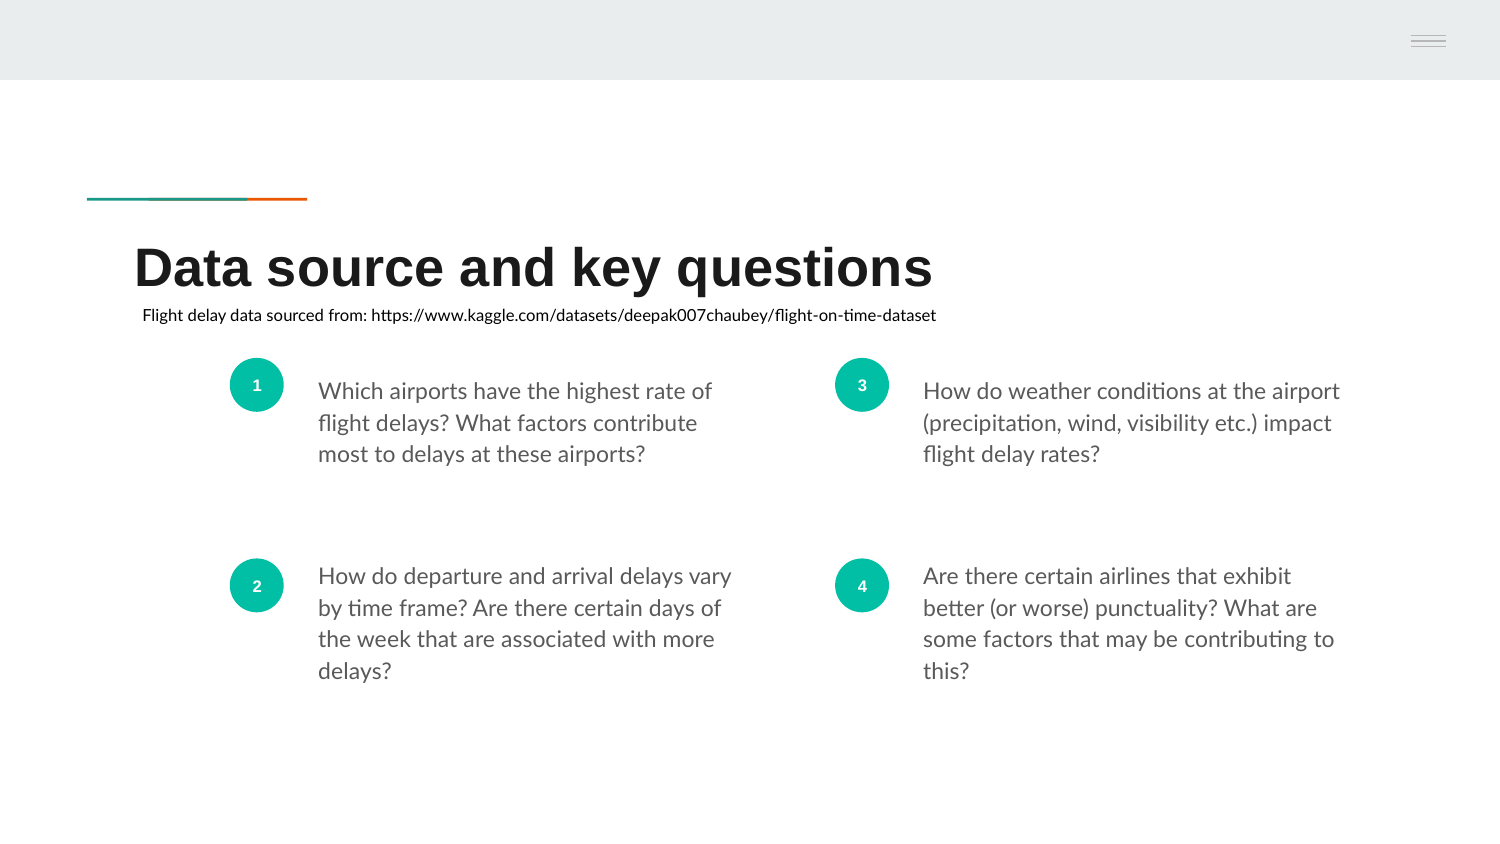

# Data source and key questions
Flight delay data sourced from: https://www.kaggle.com/datasets/deepak007chaubey/flight-on-time-dataset
1
Which airports have the highest rate of flight delays? What factors contribute most to delays at these airports?
3
How do weather conditions at the airport (precipitation, wind, visibility etc.) impact flight delay rates?

How do departure and arrival delays vary by time frame? Are there certain days of the week that are associated with more delays?
Are there certain airlines that exhibit better (or worse) punctuality? What are some factors that may be contributing to this?

2
4